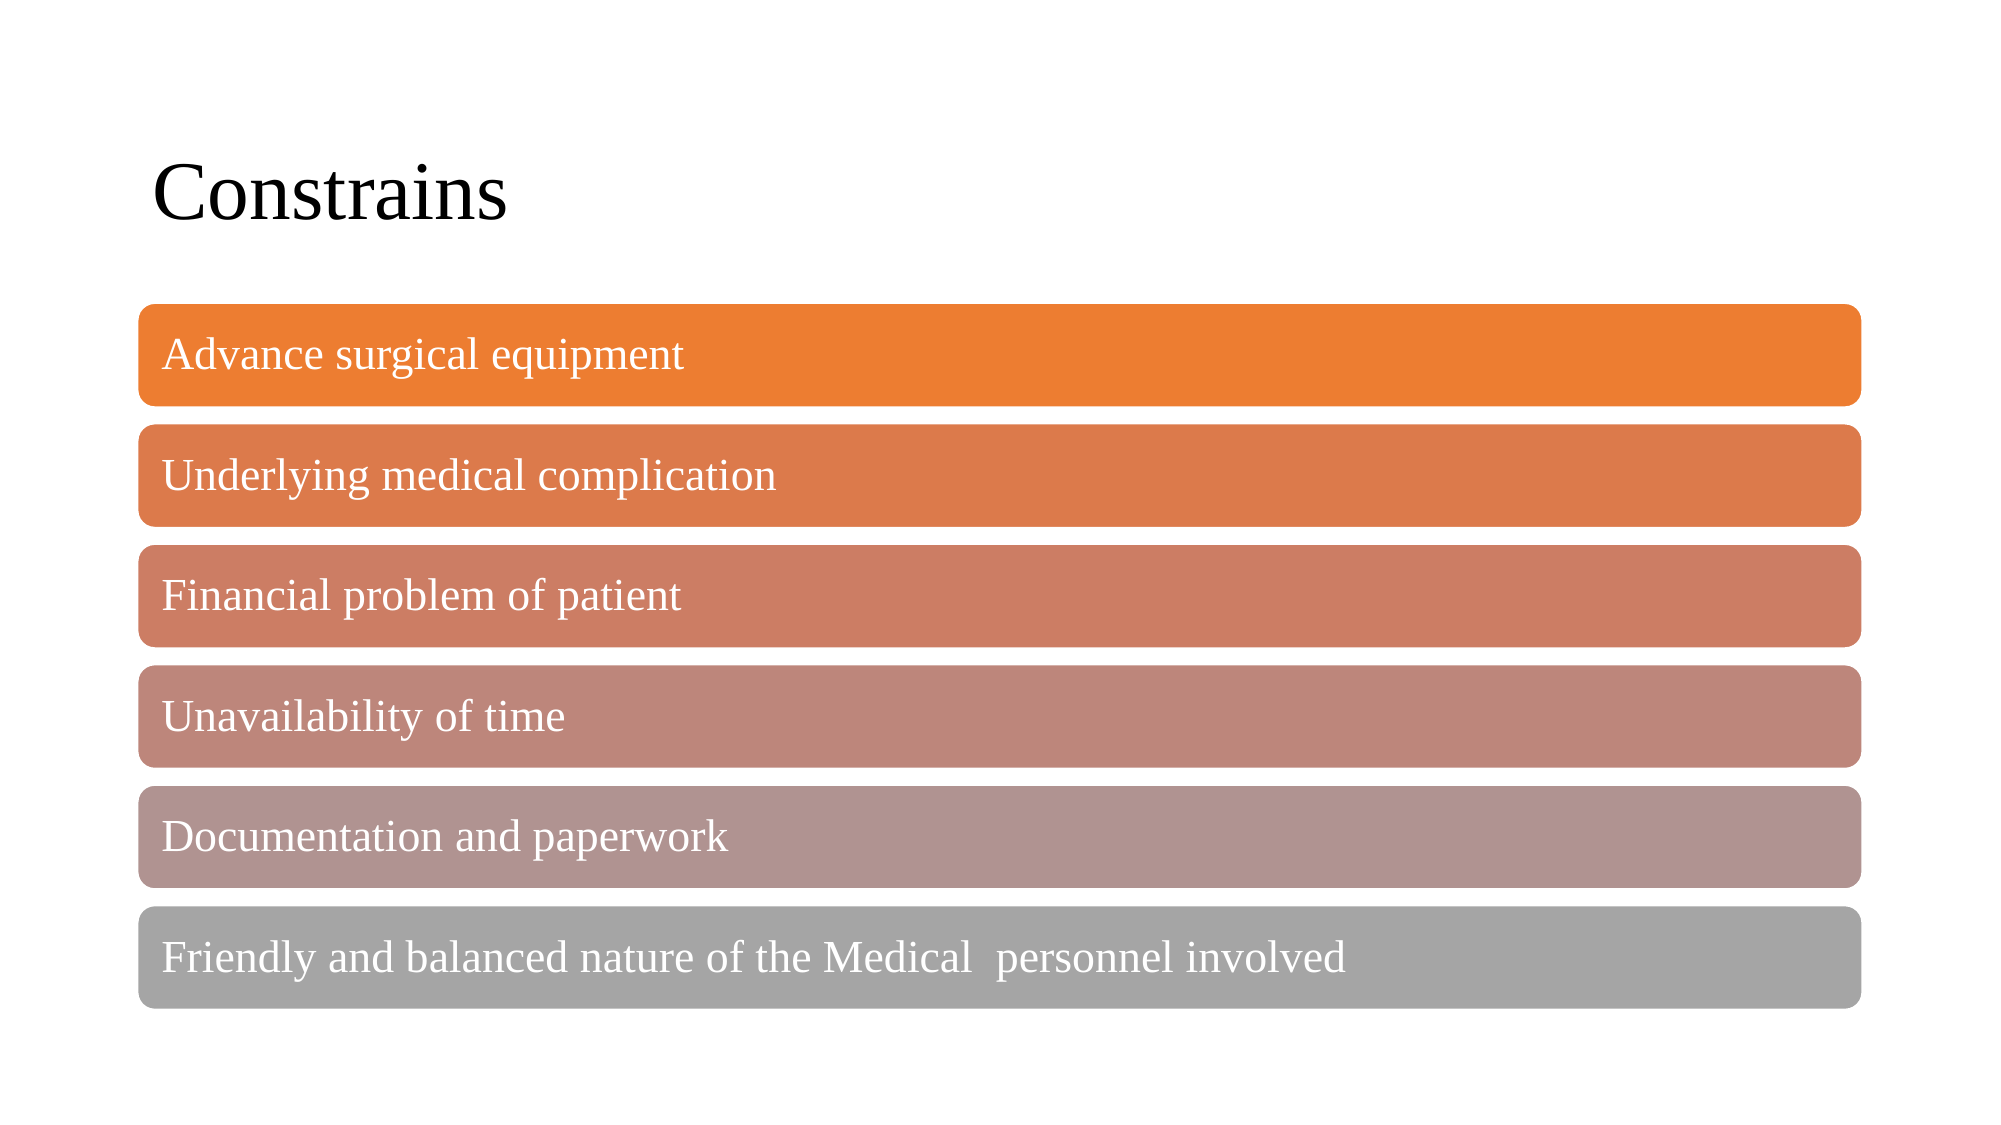

# Constrains
Advance surgical equipment
Underlying medical complication
Financial problem of patient
Unavailability of time
Documentation and paperwork
Friendly and balanced nature of the Medical  personnel involved